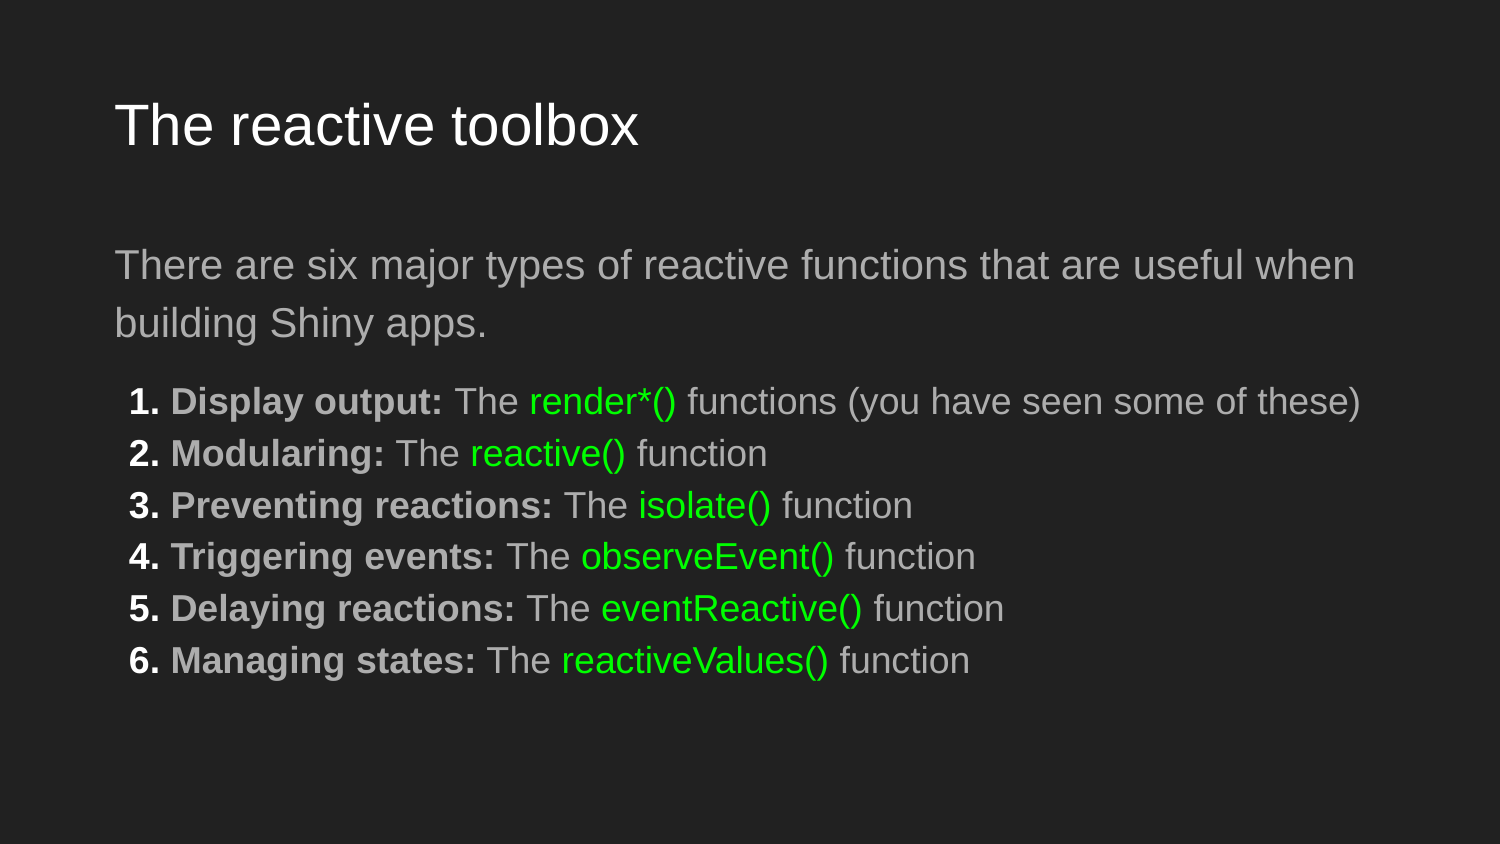

# The reactive toolbox
There are six major types of reactive functions that are useful when building Shiny apps.
Display output: The render*() functions (you have seen some of these)
Modularing: The reactive() function
Preventing reactions: The isolate() function
Triggering events: The observeEvent() function
Delaying reactions: The eventReactive() function
Managing states: The reactiveValues() function